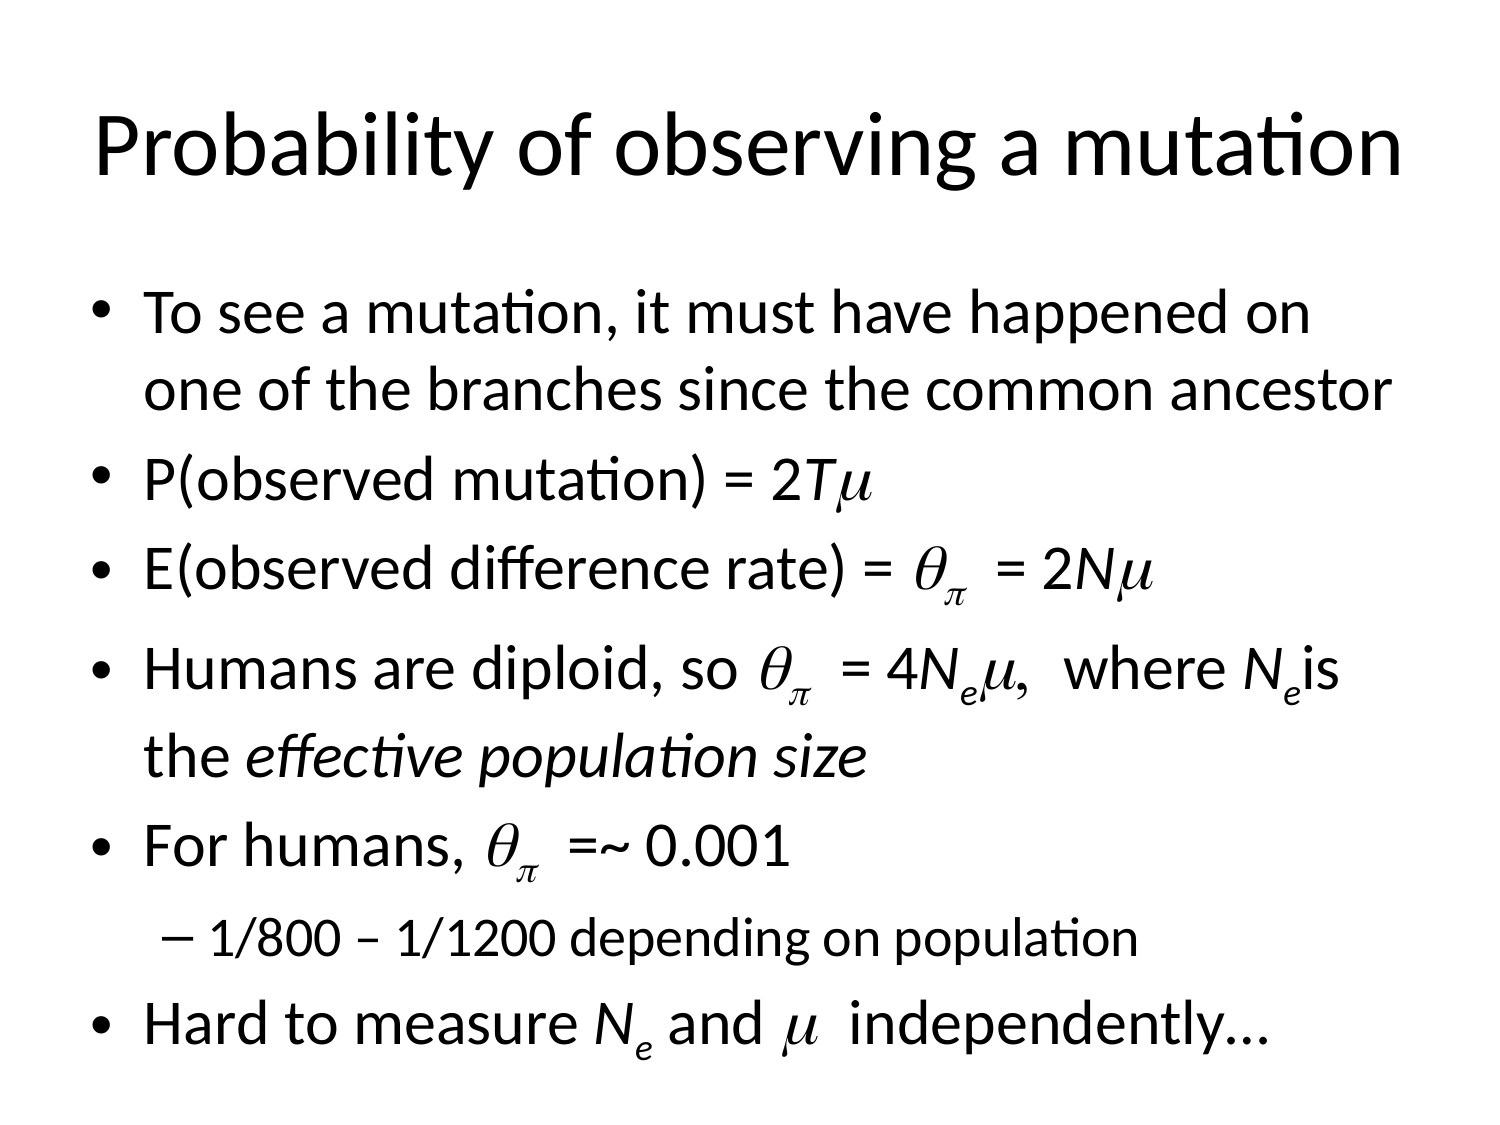

# Probability of observing a mutation
To see a mutation, it must have happened on one of the branches since the common ancestor
P(observed mutation) = 2Tμ
E(observed difference rate) = θπ = 2Nμ
Humans are diploid, so θπ = 4Neμ, where Neis the effective population size
For humans, θπ =~ 0.001
1/800 – 1/1200 depending on population
Hard to measure Ne and μ independently…